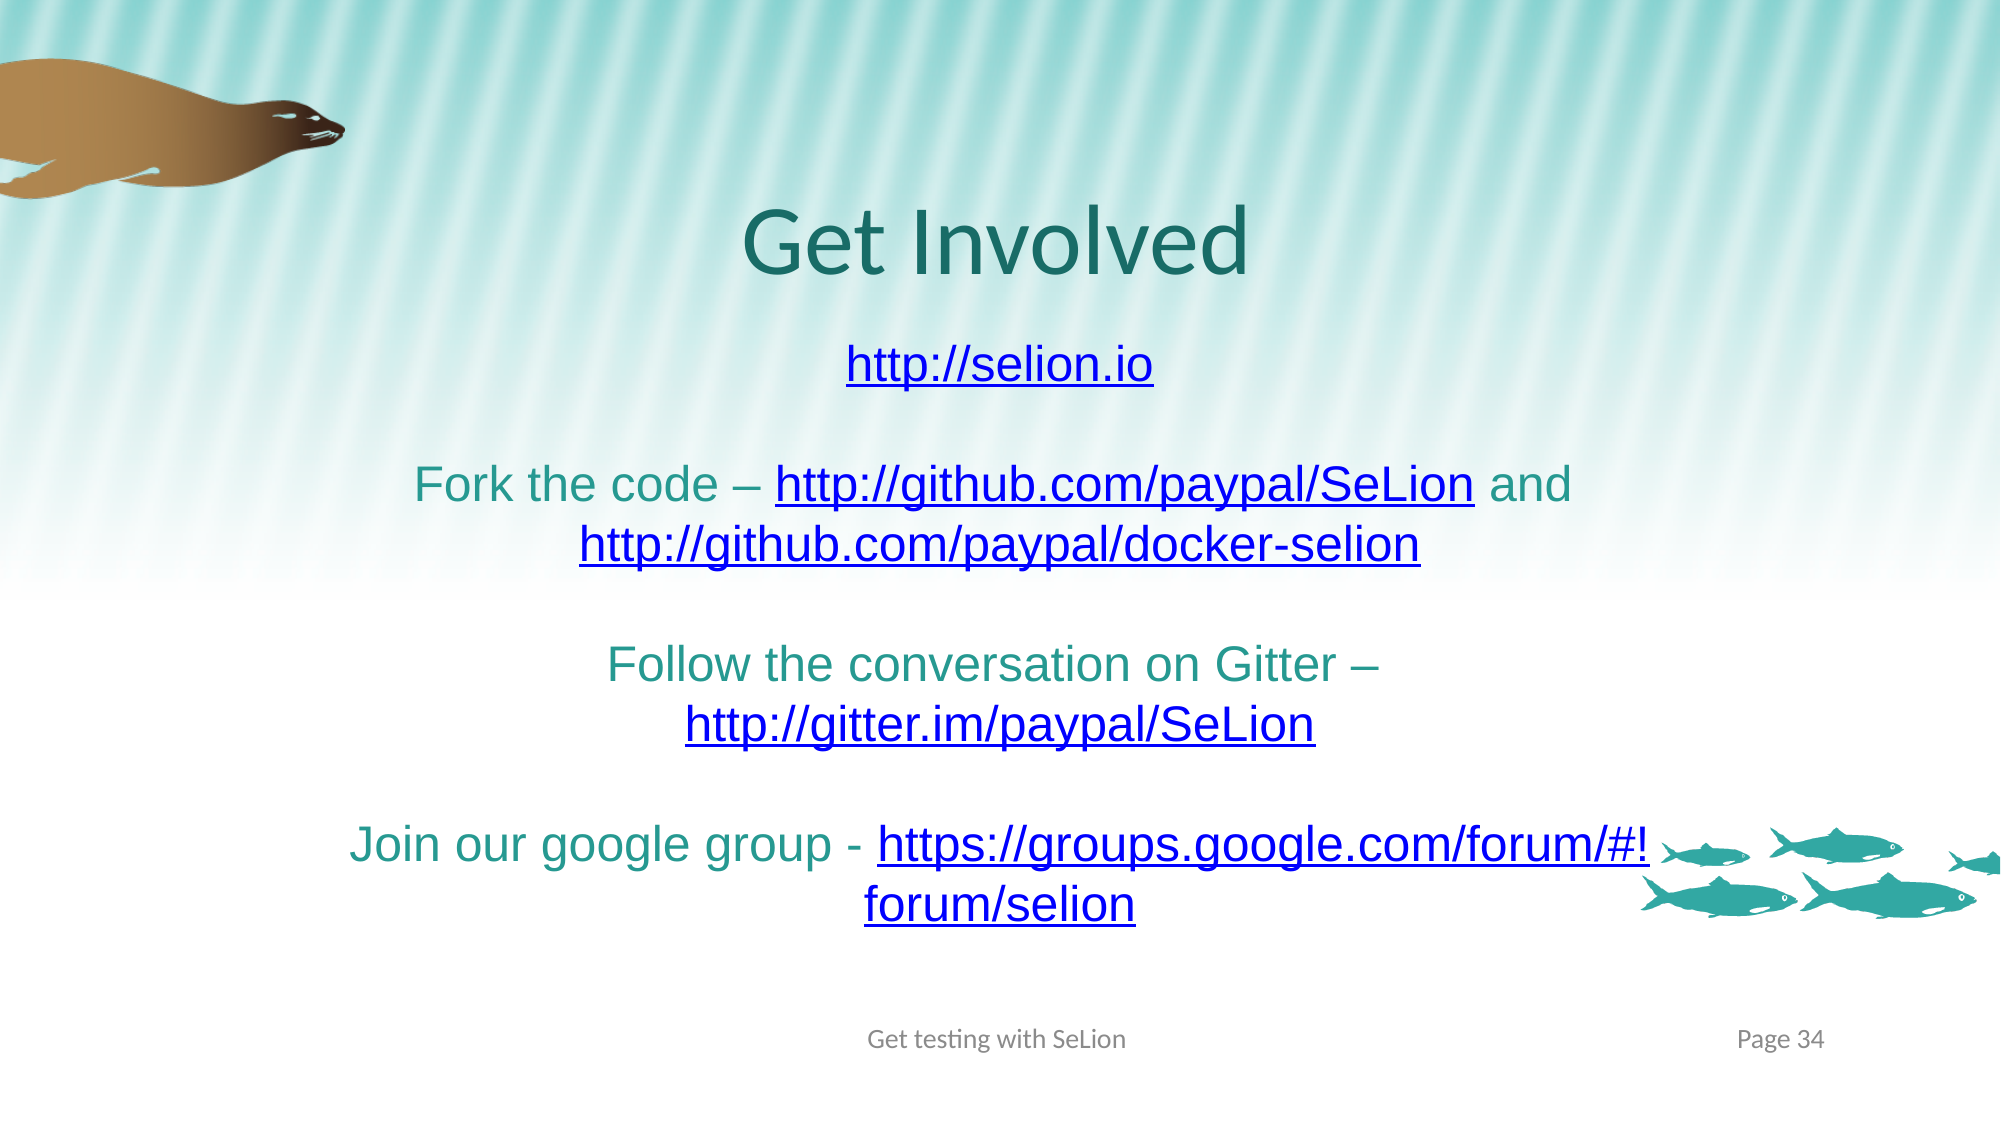

# Get Involved
http://selion.io

Fork the code – http://github.com/paypal/SeLion and http://github.com/paypal/docker-selion

Follow the conversation on Gitter – http://gitter.im/paypal/SeLion

Join our google group - https://groups.google.com/forum/#!forum/selion